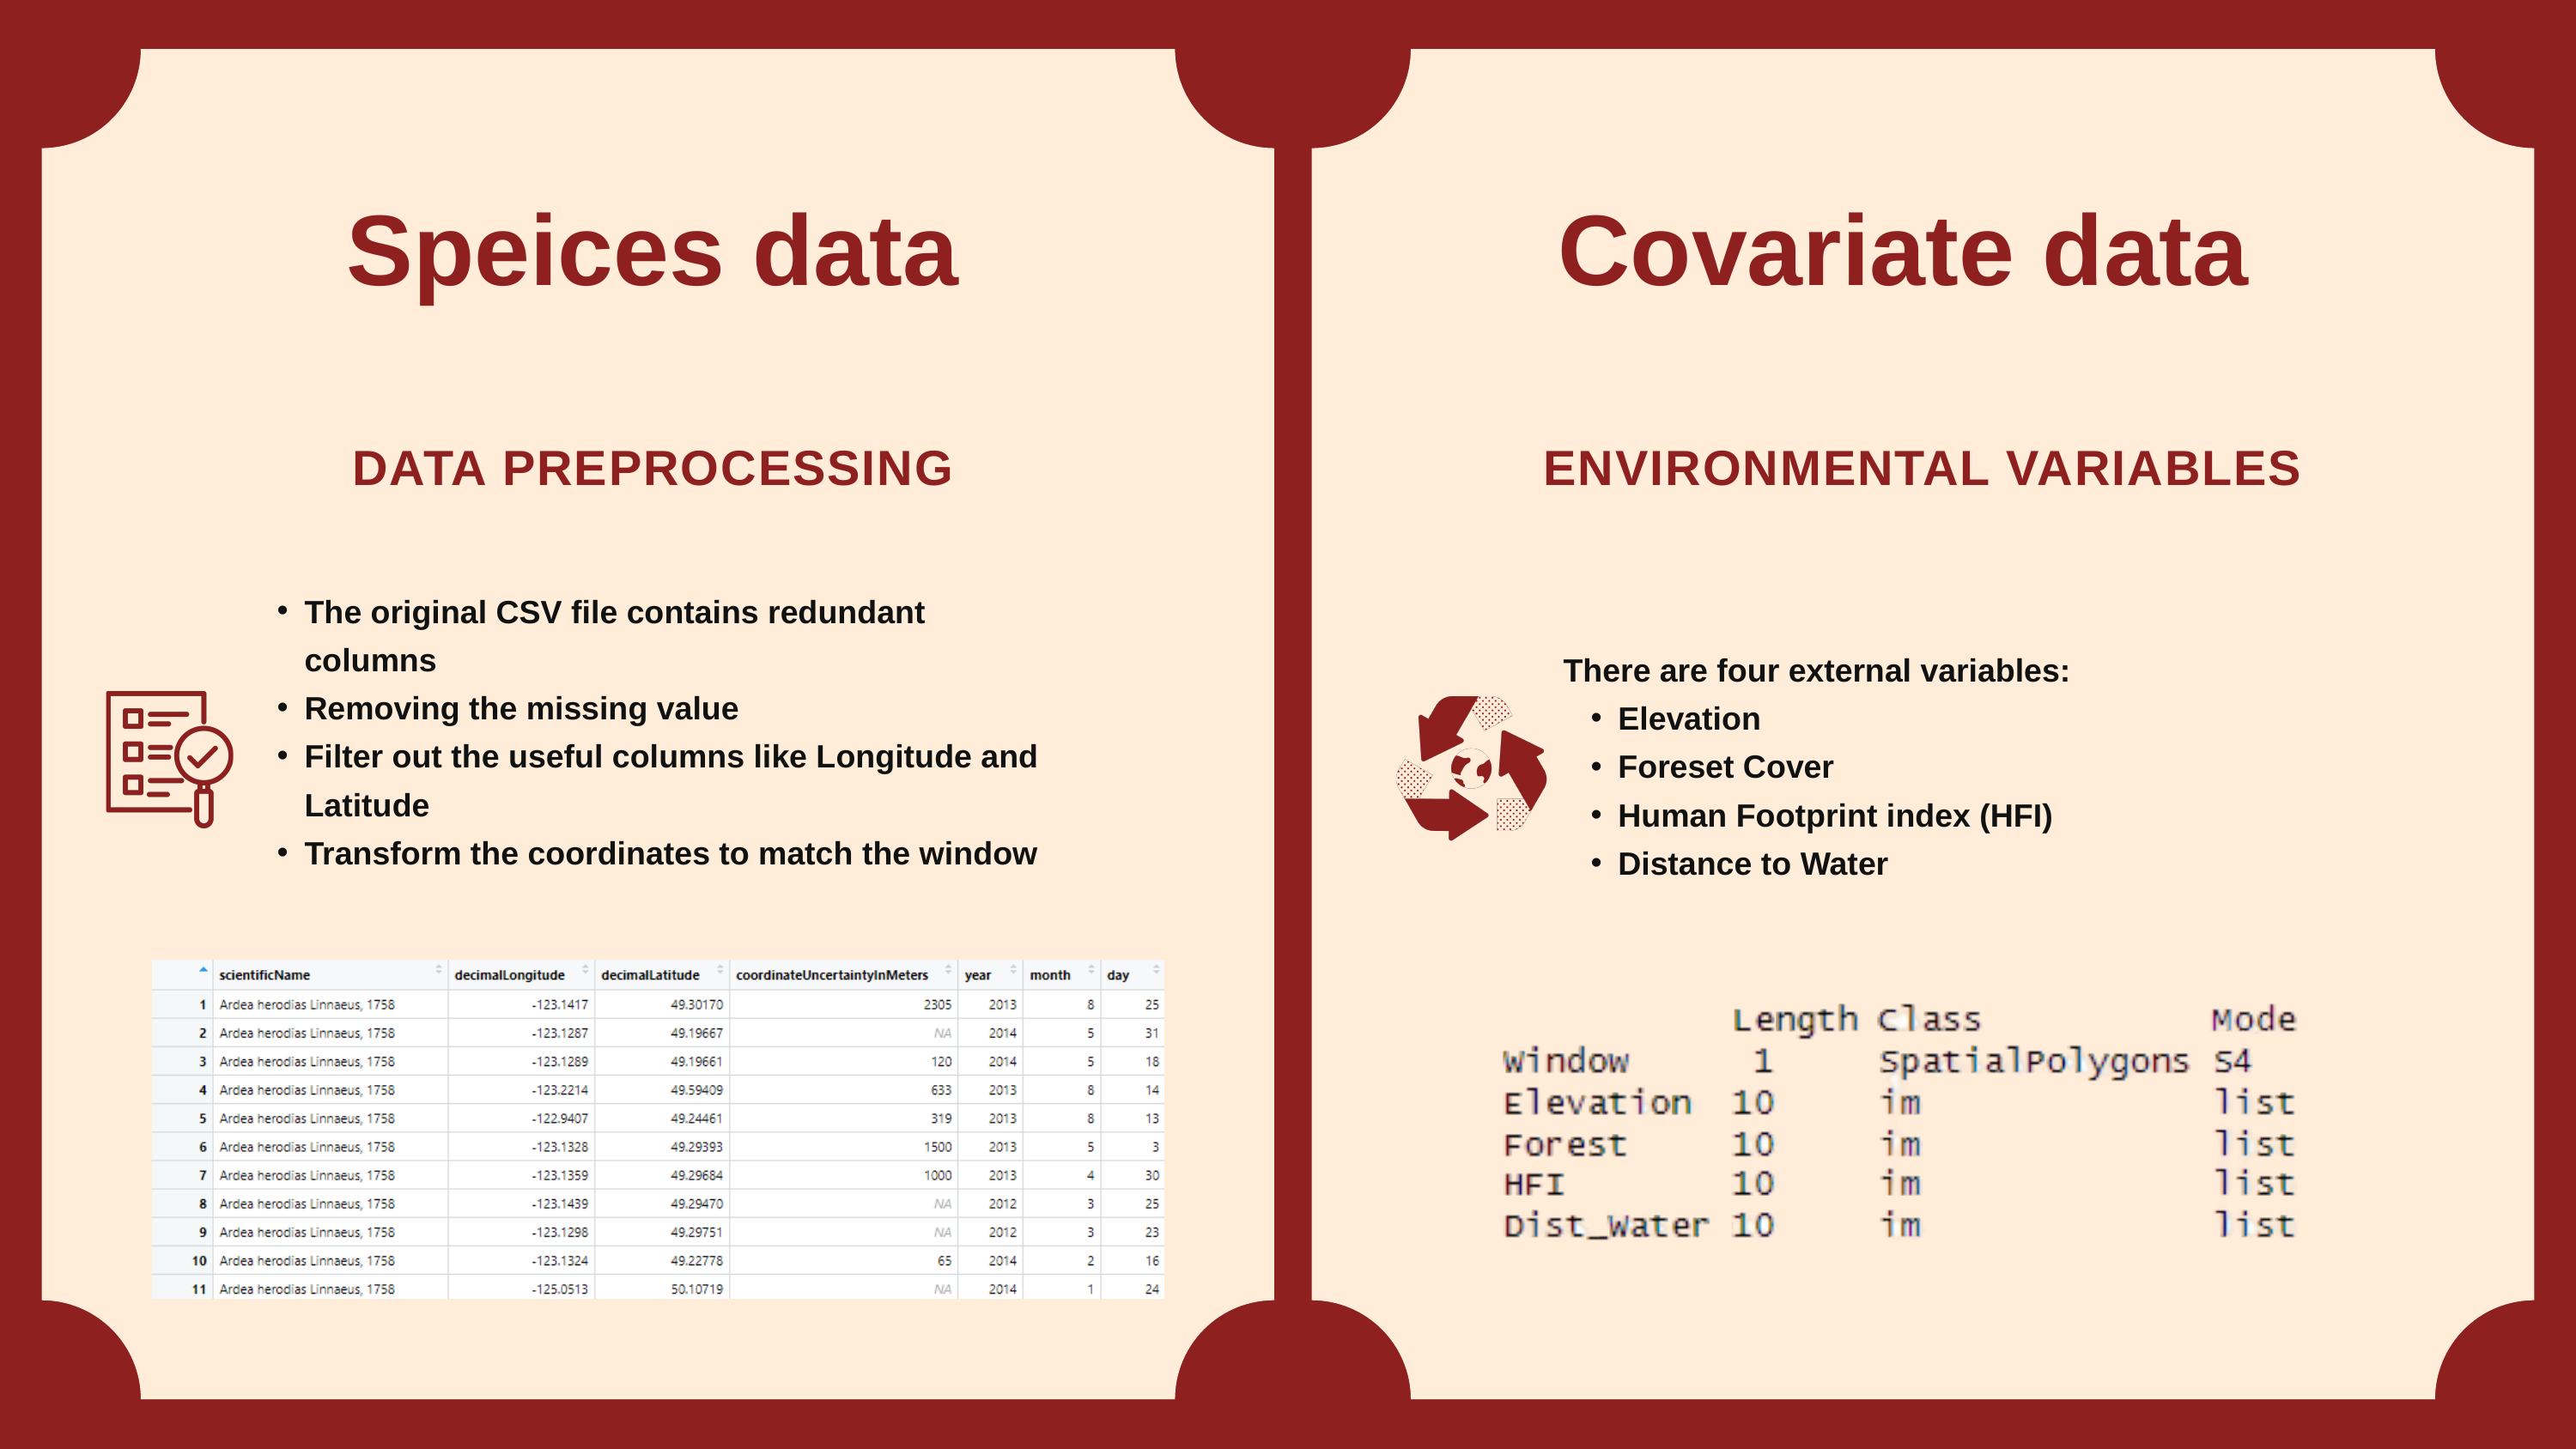

Speices data
Covariate data
DATA PREPROCESSING
ENVIRONMENTAL VARIABLES
The original CSV file contains redundant columns
Removing the missing value
Filter out the useful columns like Longitude and Latitude
Transform the coordinates to match the window
There are four external variables:
Elevation
Foreset Cover
Human Footprint index (HFI)
Distance to Water